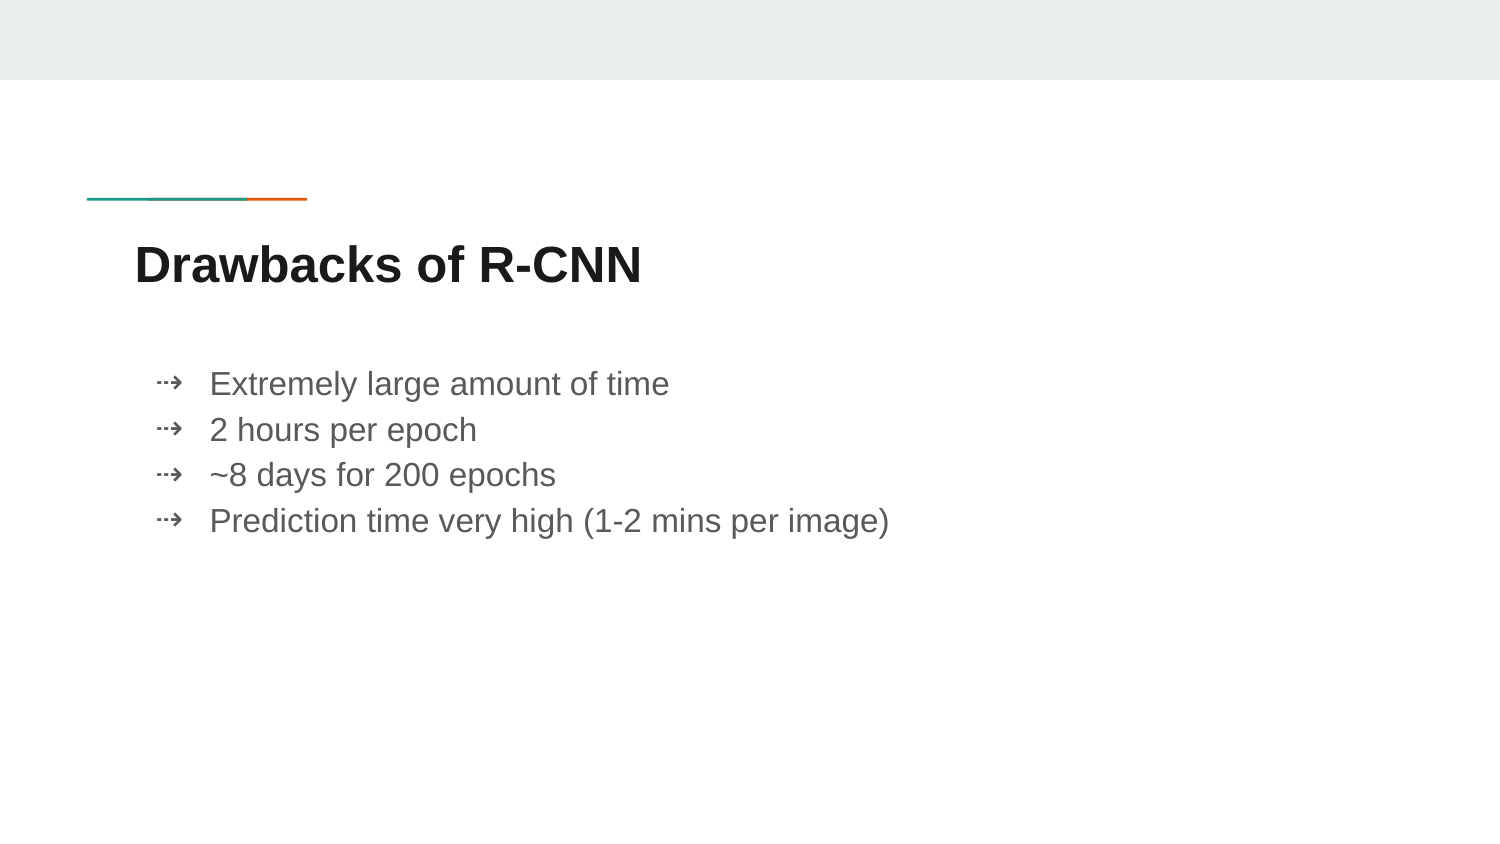

# Drawbacks of R-CNN
Extremely large amount of time
2 hours per epoch
~8 days for 200 epochs
Prediction time very high (1-2 mins per image)